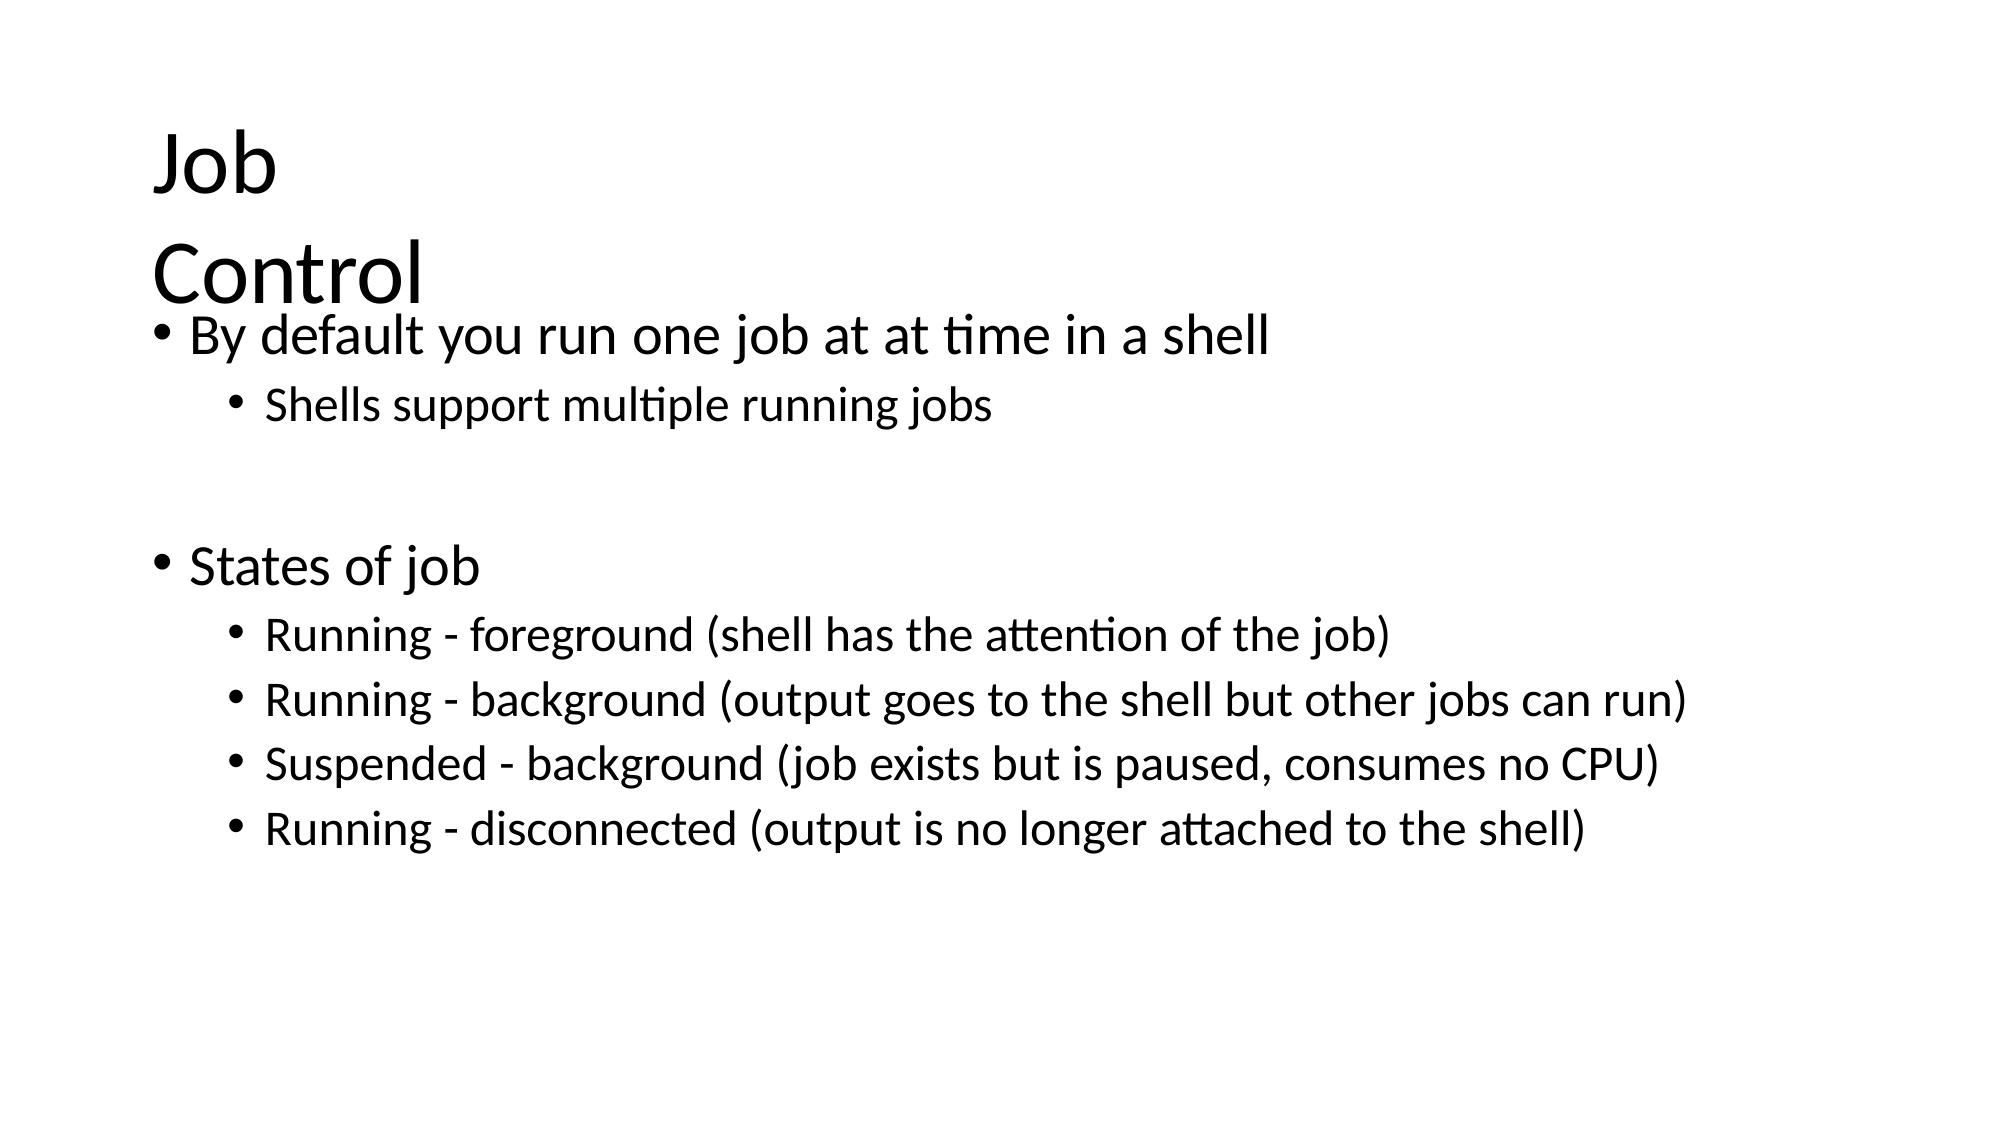

# Job Control
By default you run one job at at time in a shell
Shells support multiple running jobs

States of job
Running - foreground (shell has the attention of the job)
Running - background (output goes to the shell but other jobs can run)
Suspended - background (job exists but is paused, consumes no CPU)
Running - disconnected (output is no longer attached to the shell)